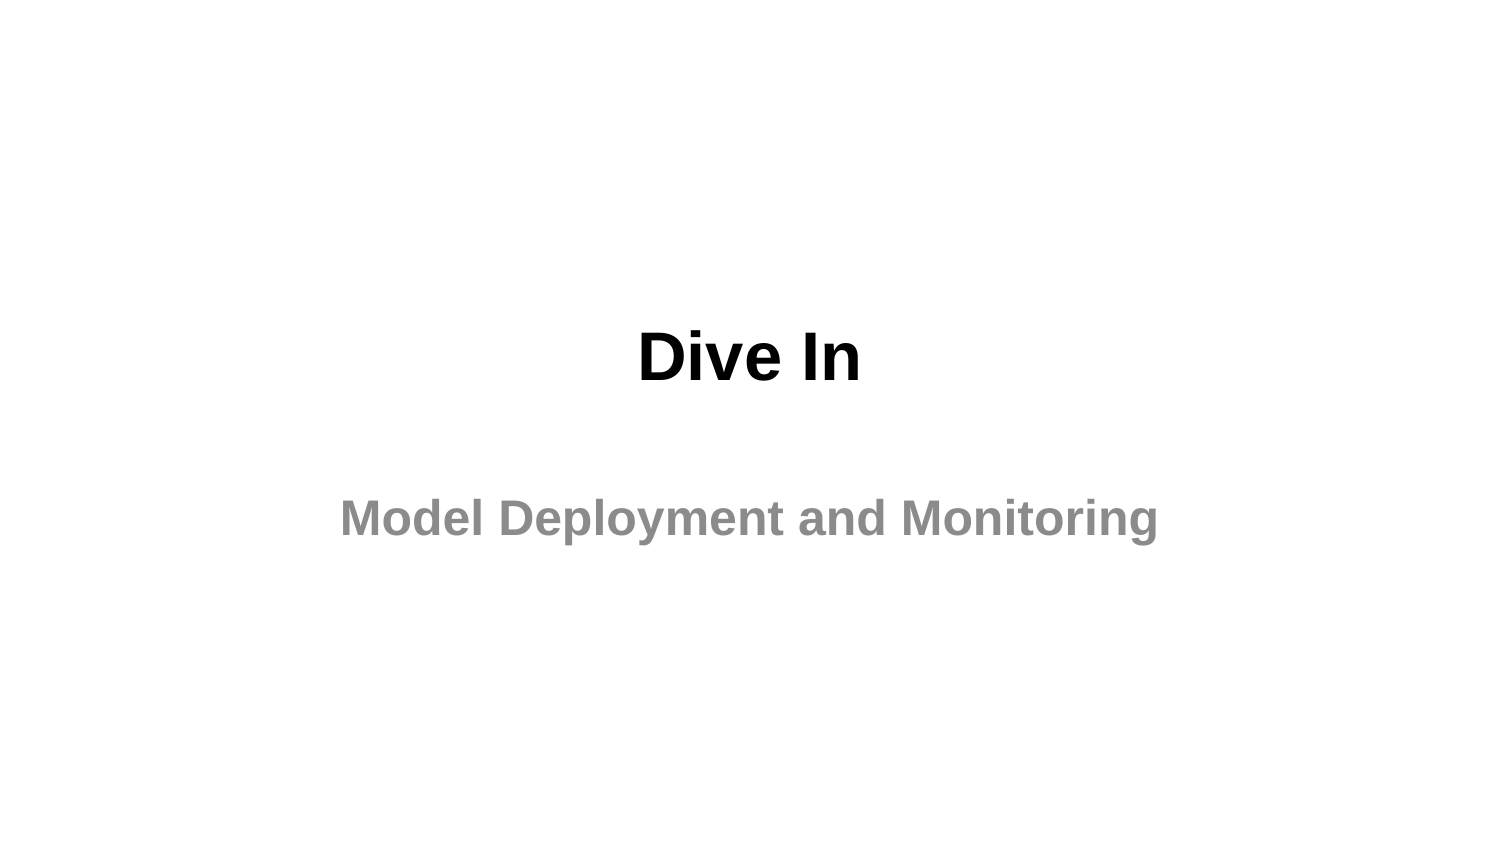

# Dive In
Model Deployment and Monitoring